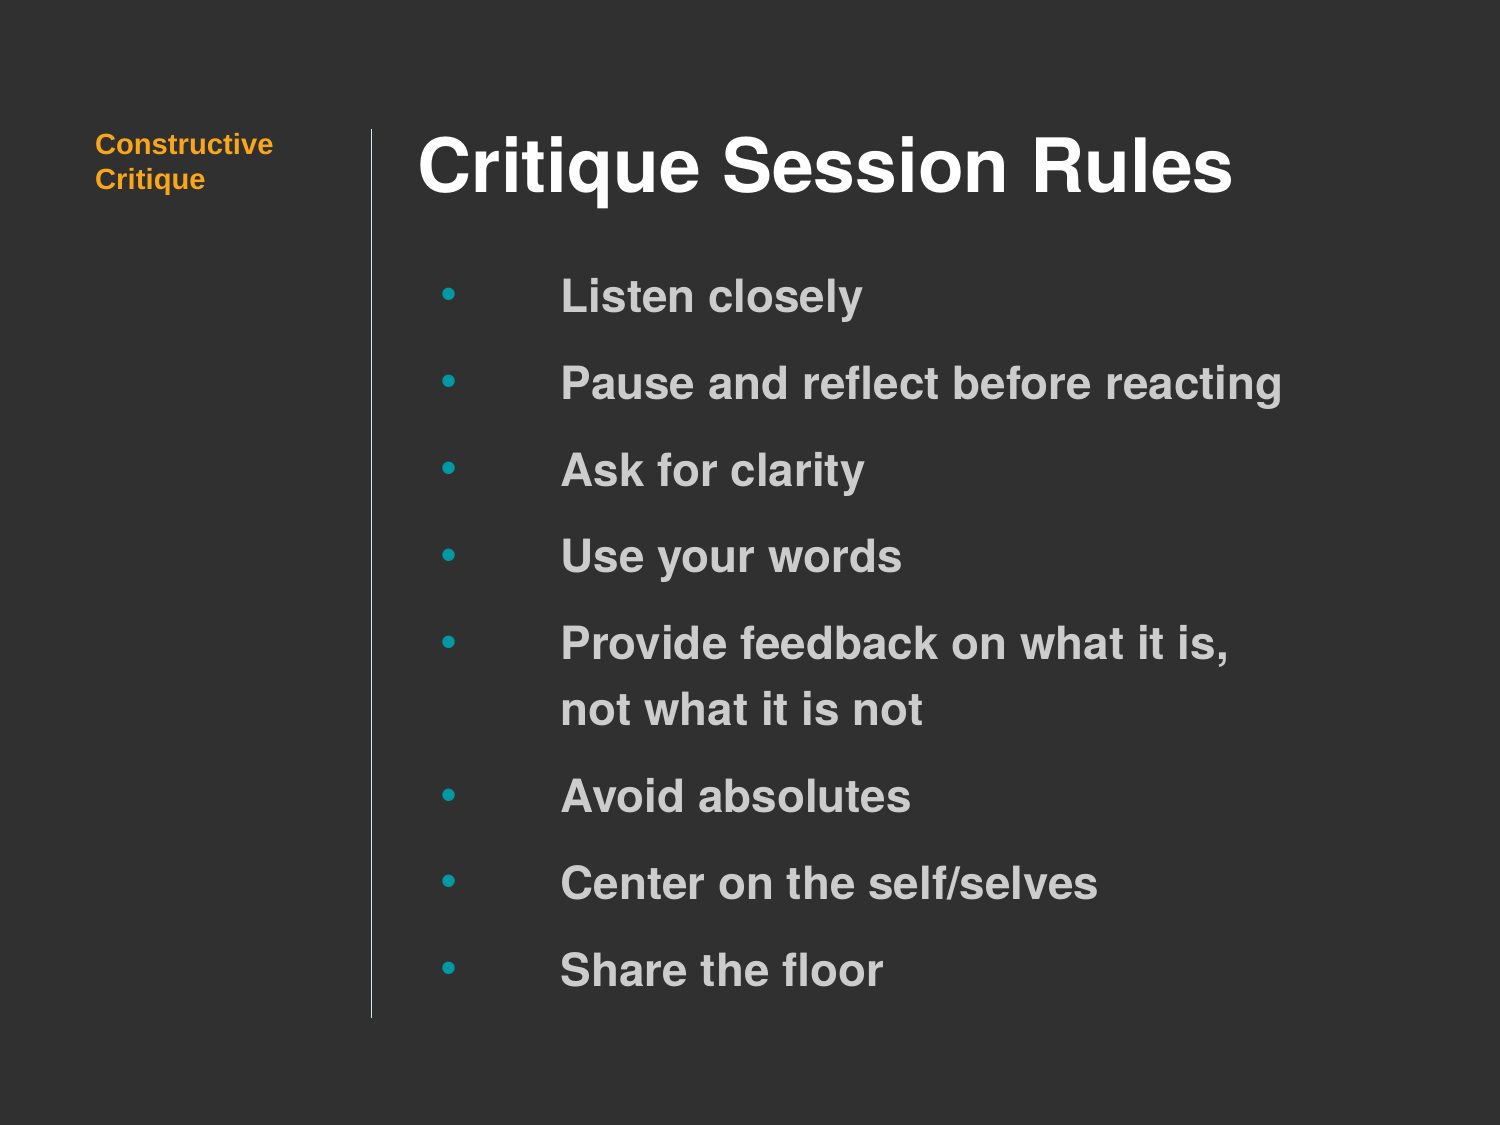

# Critique Session Rules
Constructive Critique

Listen closely
Pause and reflect before reacting
Ask for clarity
Use your words
Provide feedback on what it is,
not what it is not
Avoid absolutes
Center on the self/selves
Share the floor